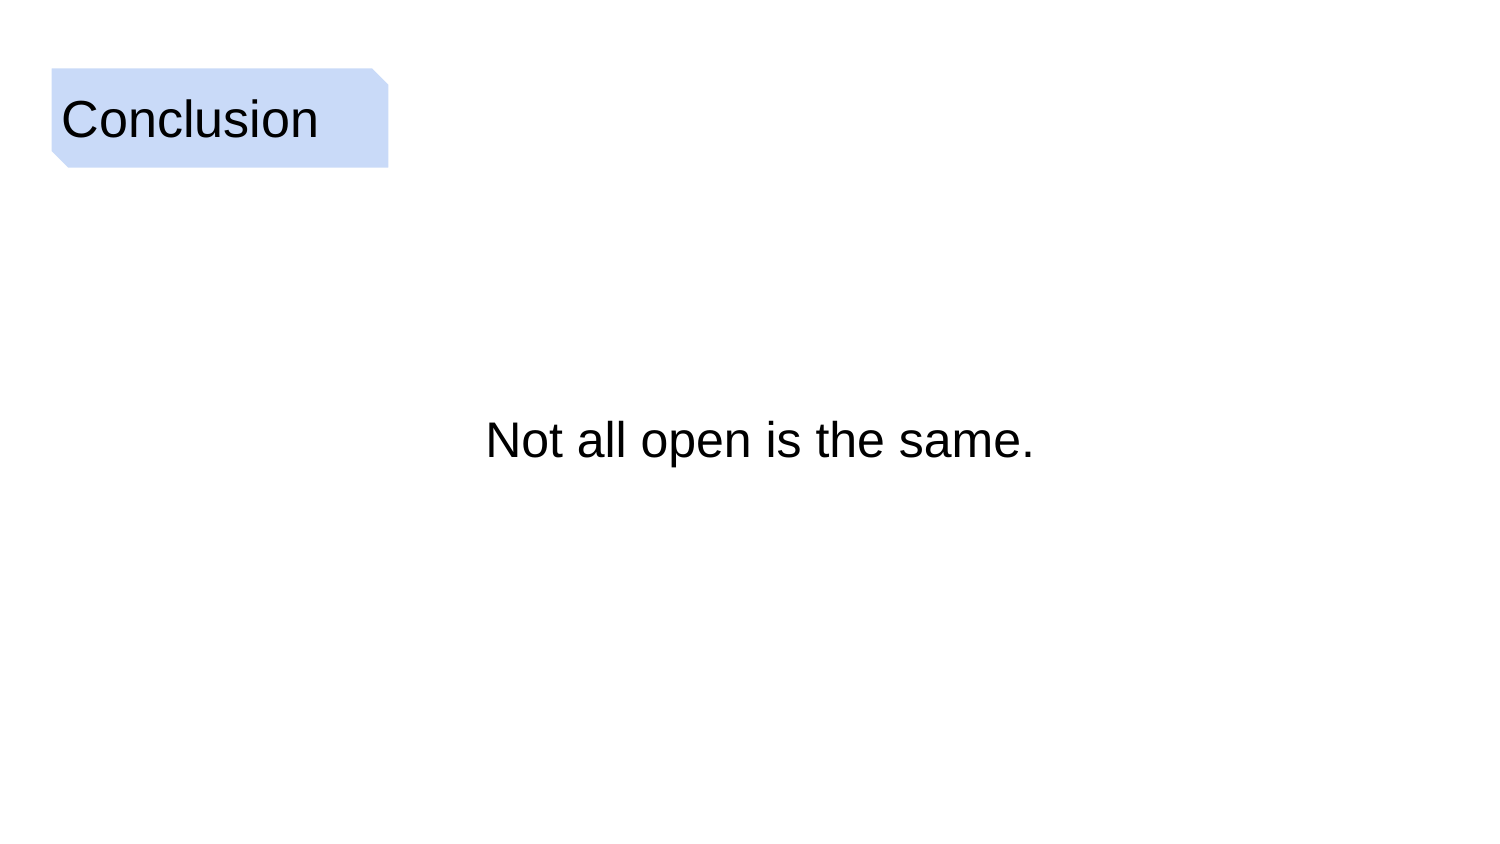

# Conclusion

Not all open is the same.